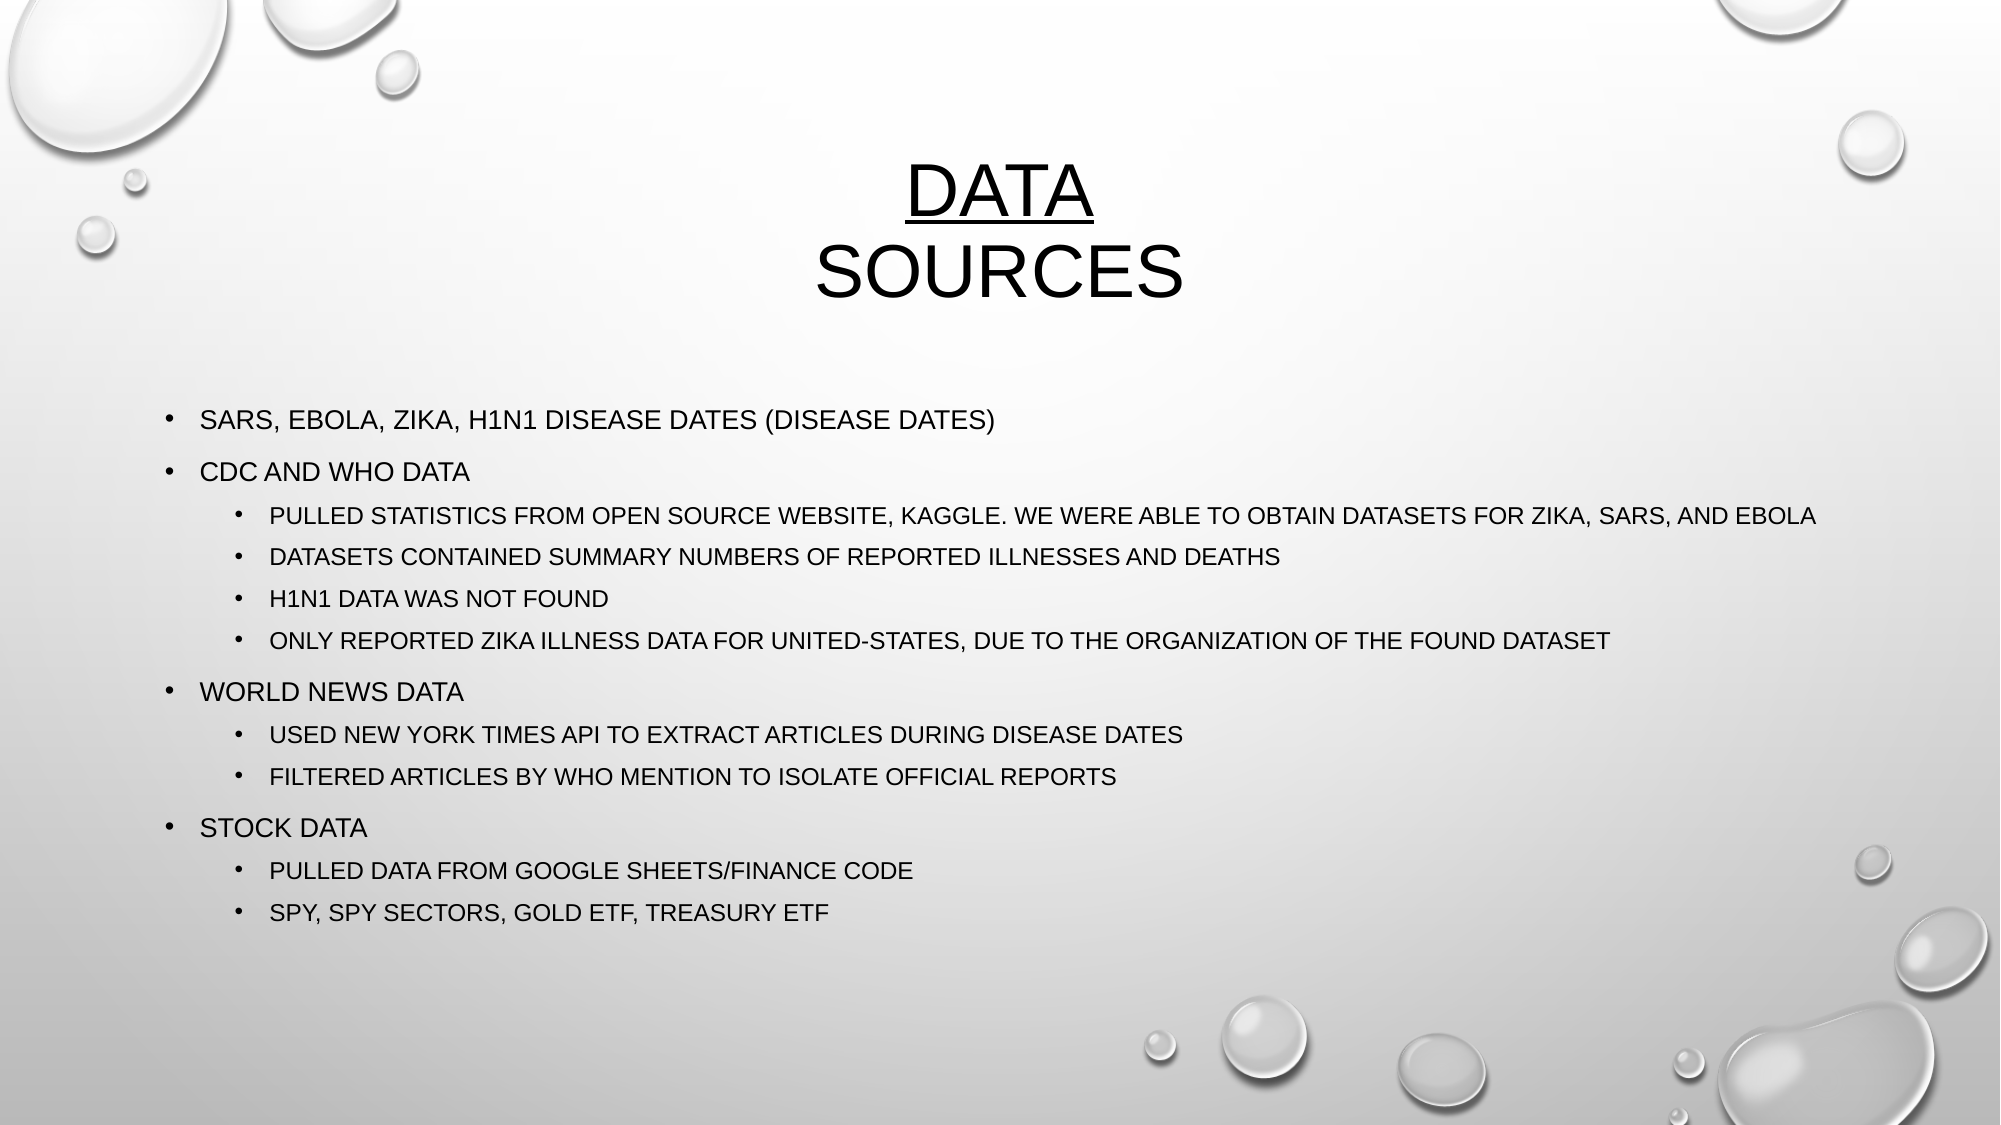

# DATA sources
Sars, ebola, zika, h1n1 DISEASE DATES (disease dates)
Cdc and who data
Pulled statistics from open source website, Kaggle. We were able to obtain datasets for zika, sars, and ebola
Datasets contained summary numbers of reported illnesses and deaths
H1n1 data was not found
Only reported zika illness data for united-states, due to the organization of the found dataset
World news data
Used new York times api to extract articles during disease dates
Filtered articles by who mention to isolate official reports
Stock data
Pulled data from GOOGLE SHEETS/FINANCE CODE
SPY, SPY SECTORS, GOLD ETF, TREASURY ETF